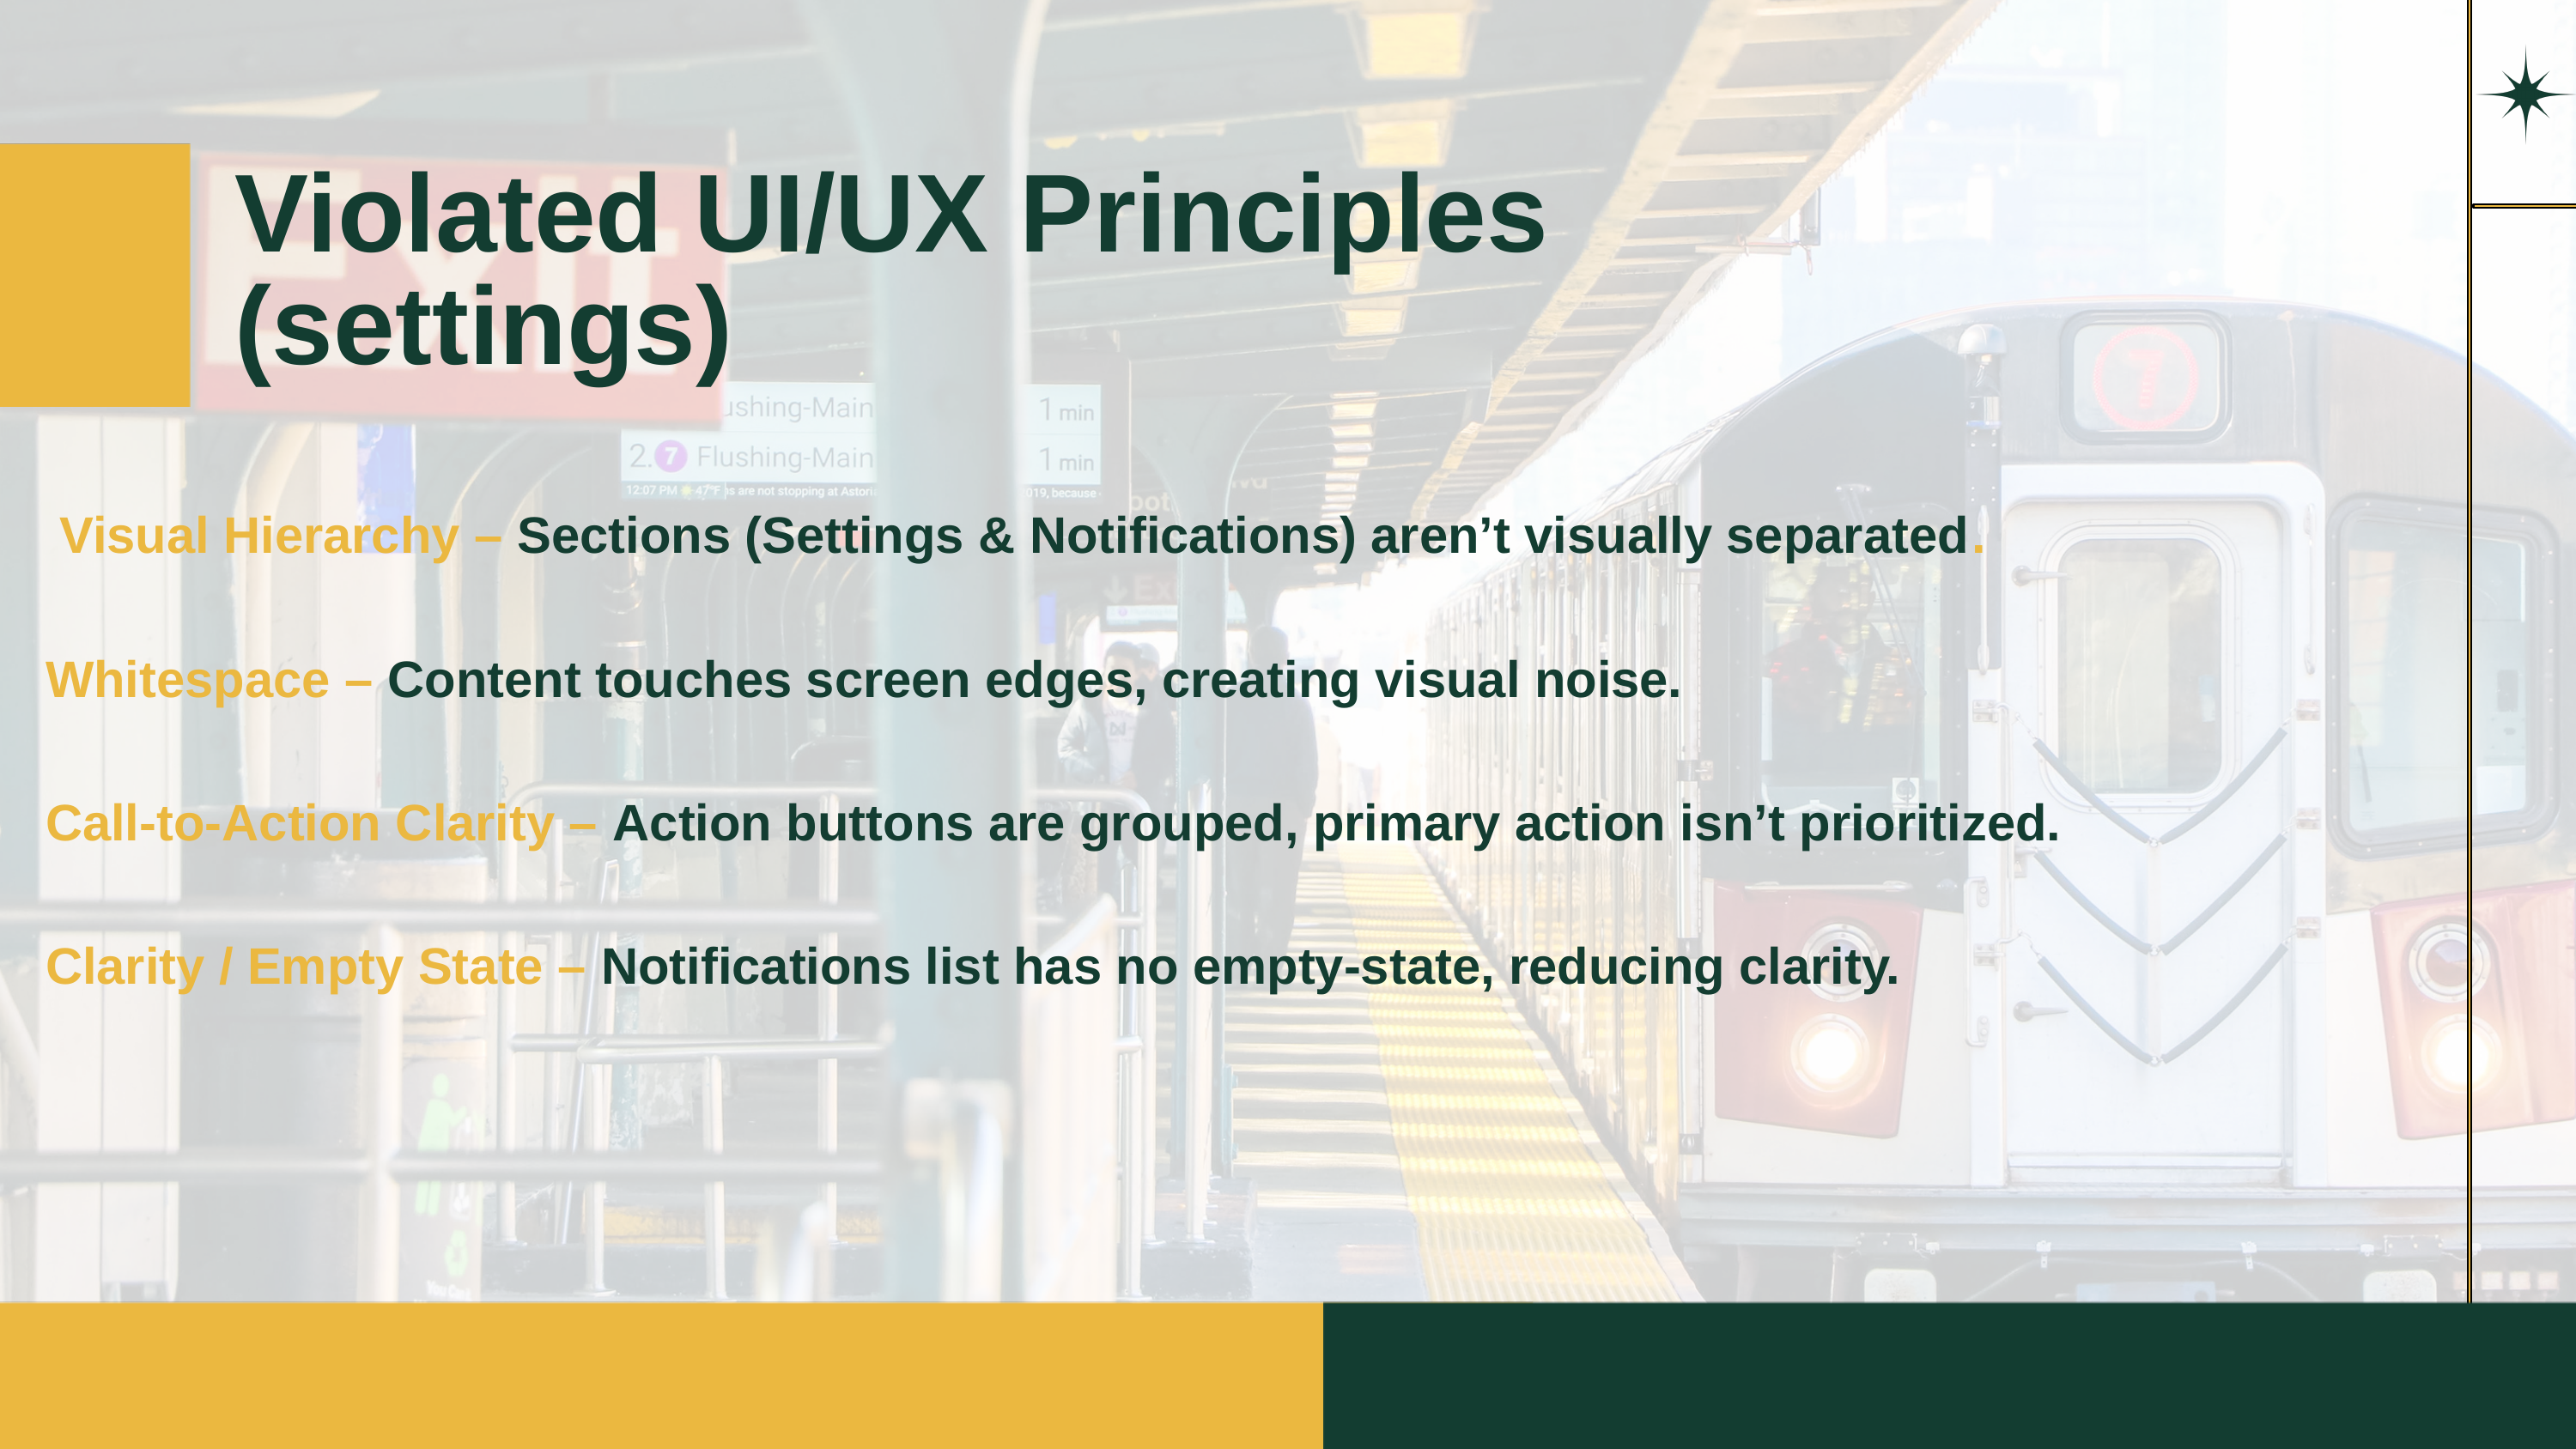

Violated UI/UX Principles (settings)

 Visual Hierarchy – Sections (Settings & Notifications) aren’t visually separated.

Whitespace – Content touches screen edges, creating visual noise.

Call-to-Action Clarity – Action buttons are grouped, primary action isn’t prioritized.

Clarity / Empty State – Notifications list has no empty-state, reducing clarity.